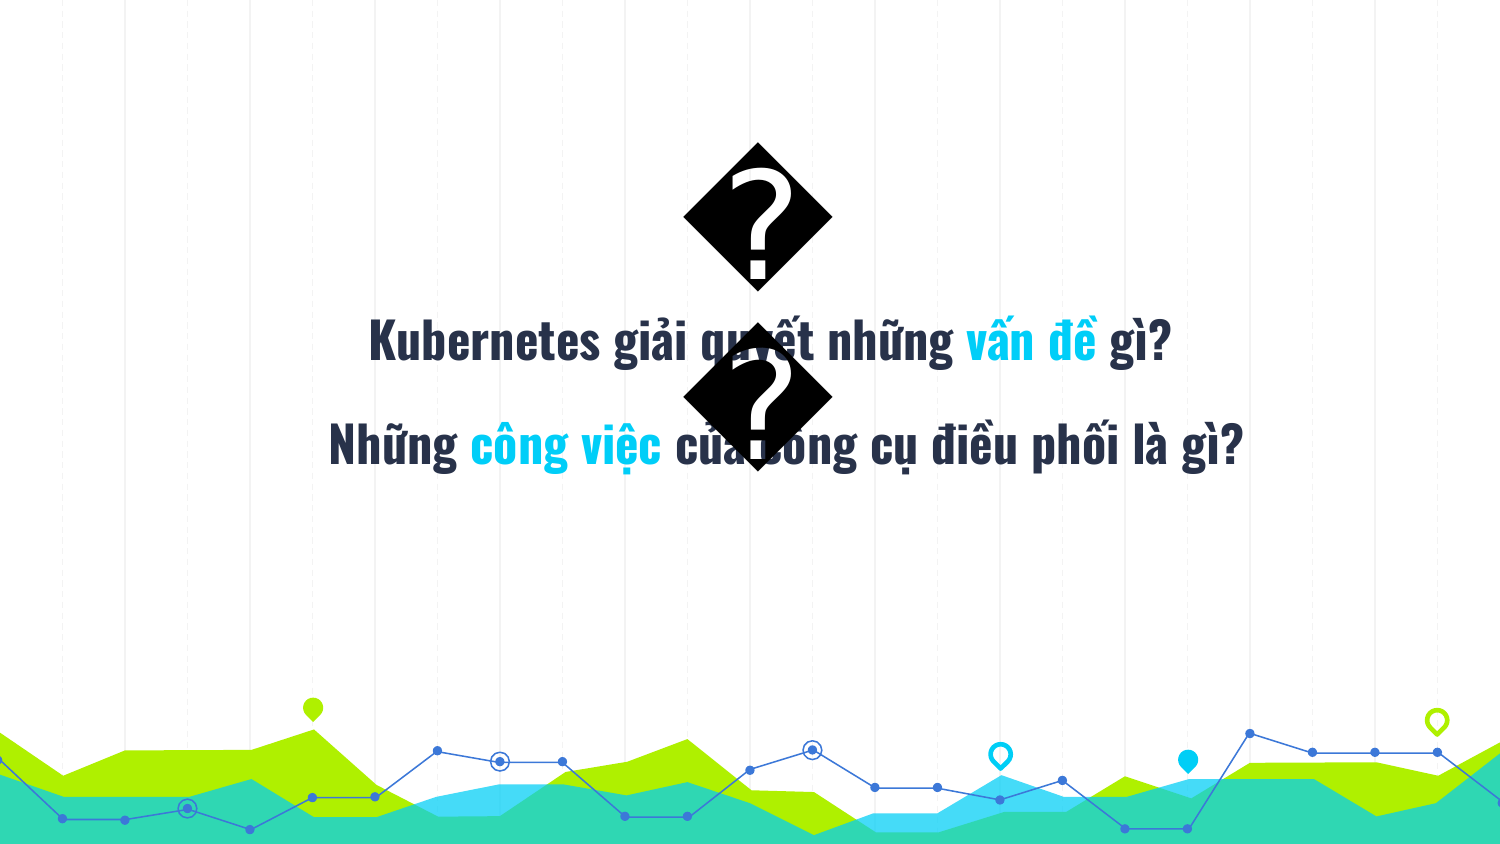

🤔
# Kubernetes giải quyết những vấn đề gì?
Những công việc của công cụ điều phối là gì?
5